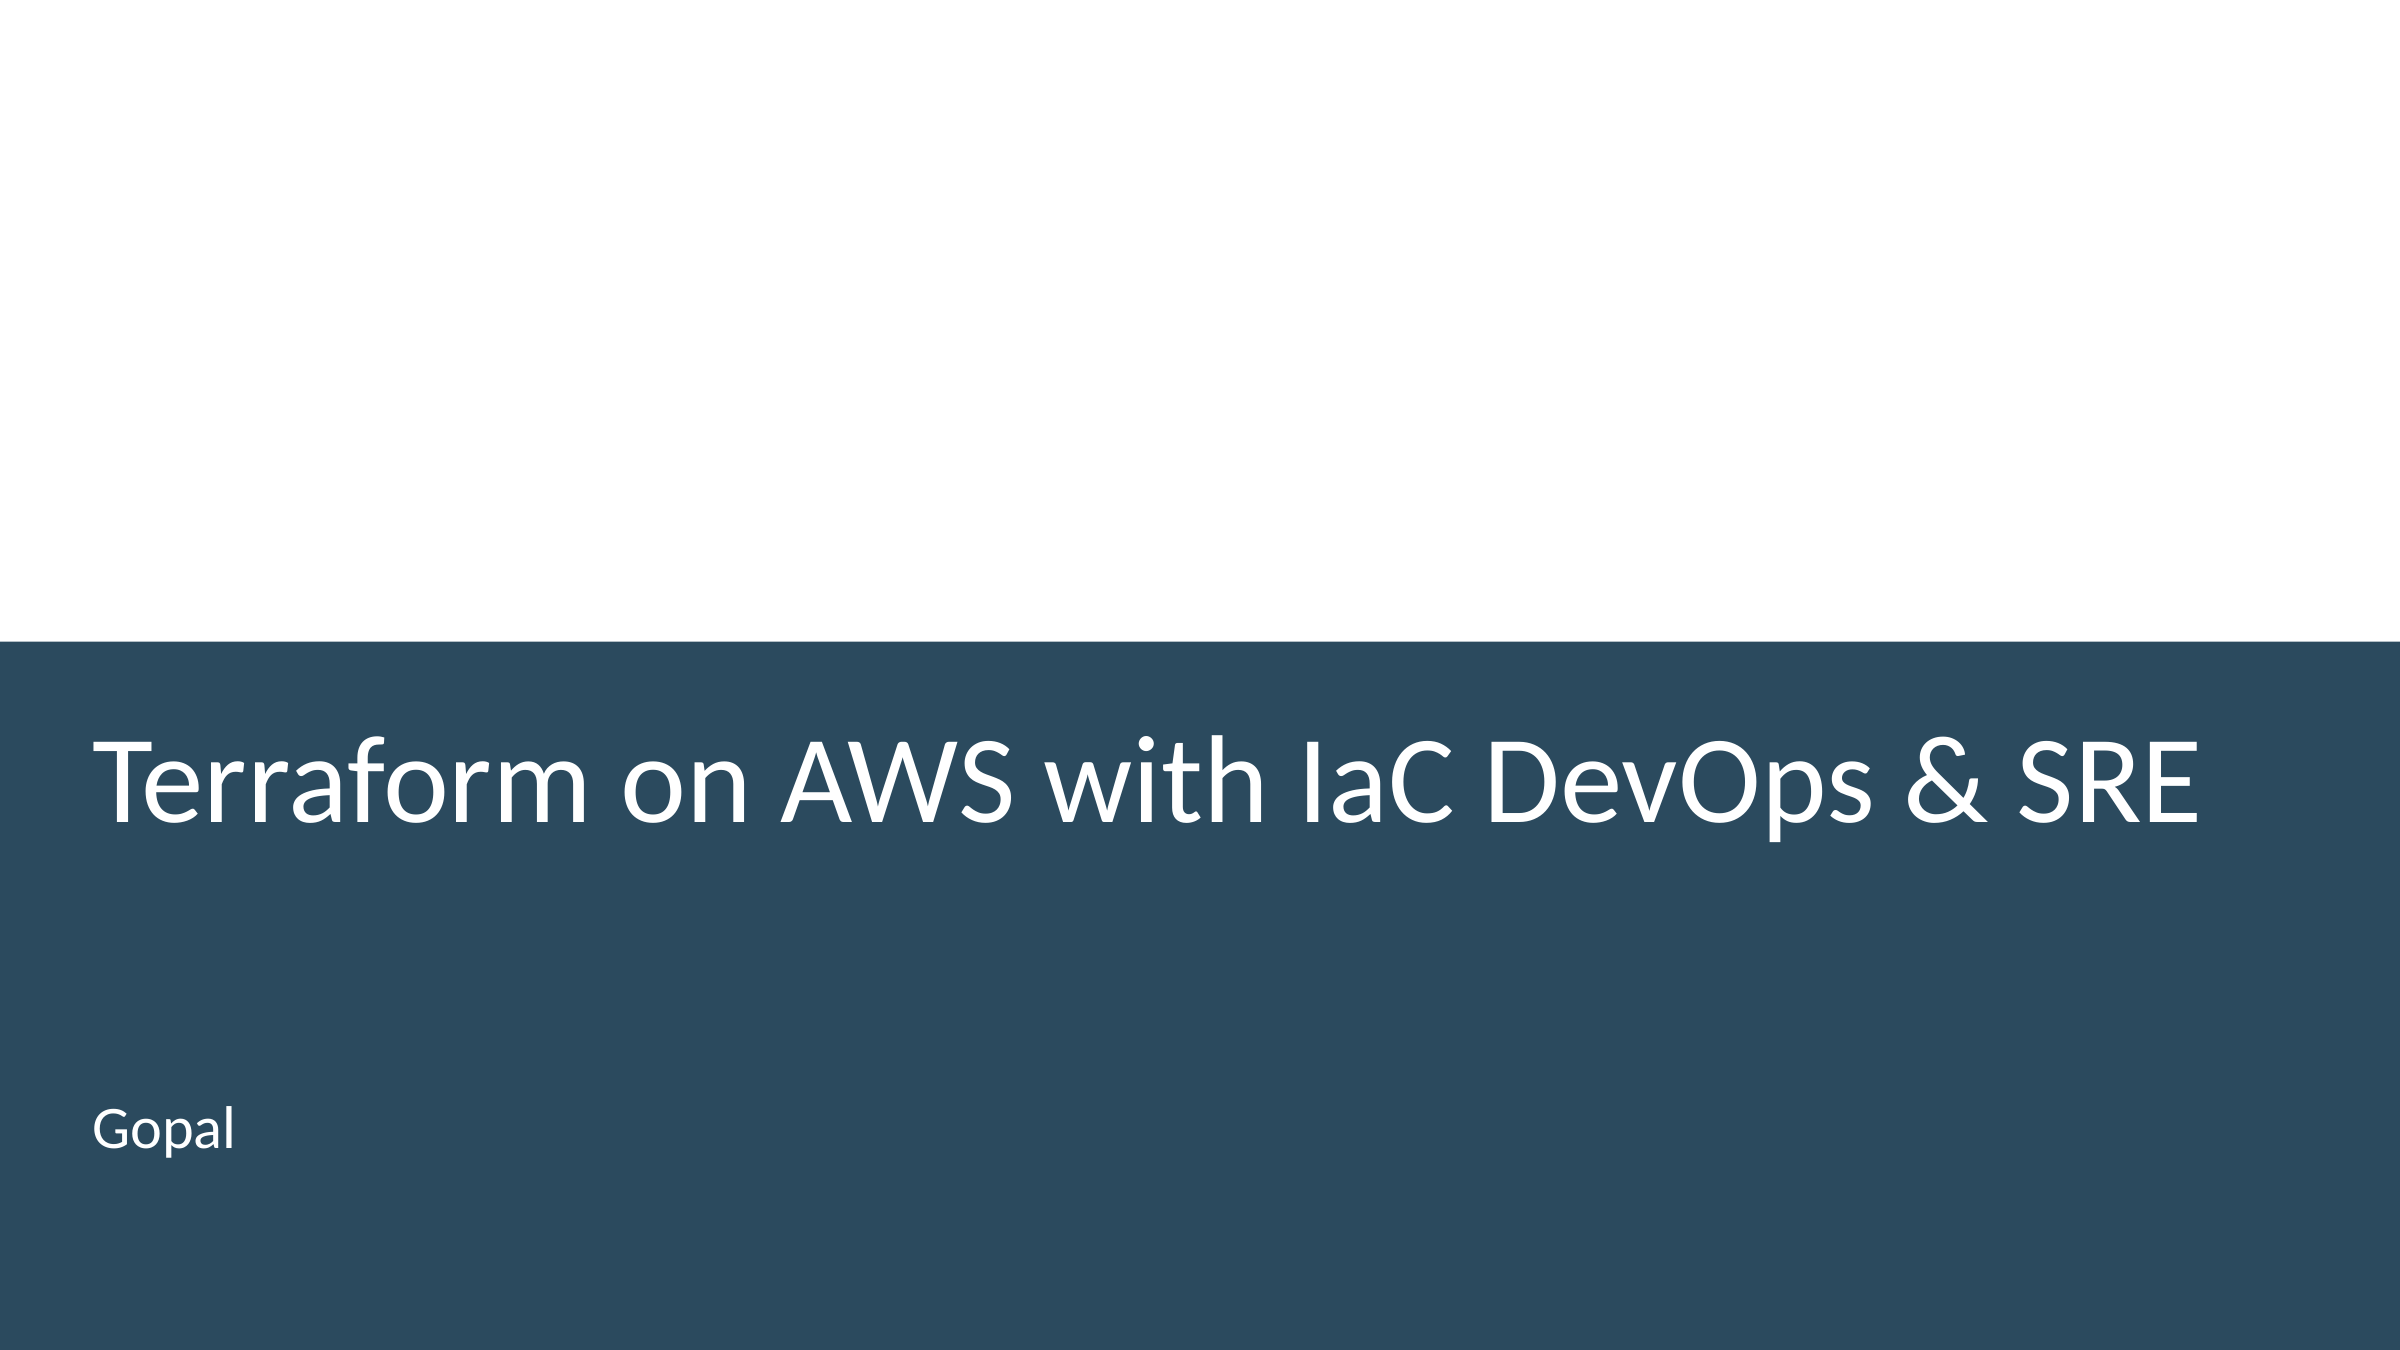

# Terraform on AWS with IaC DevOps & SRE
Gopal